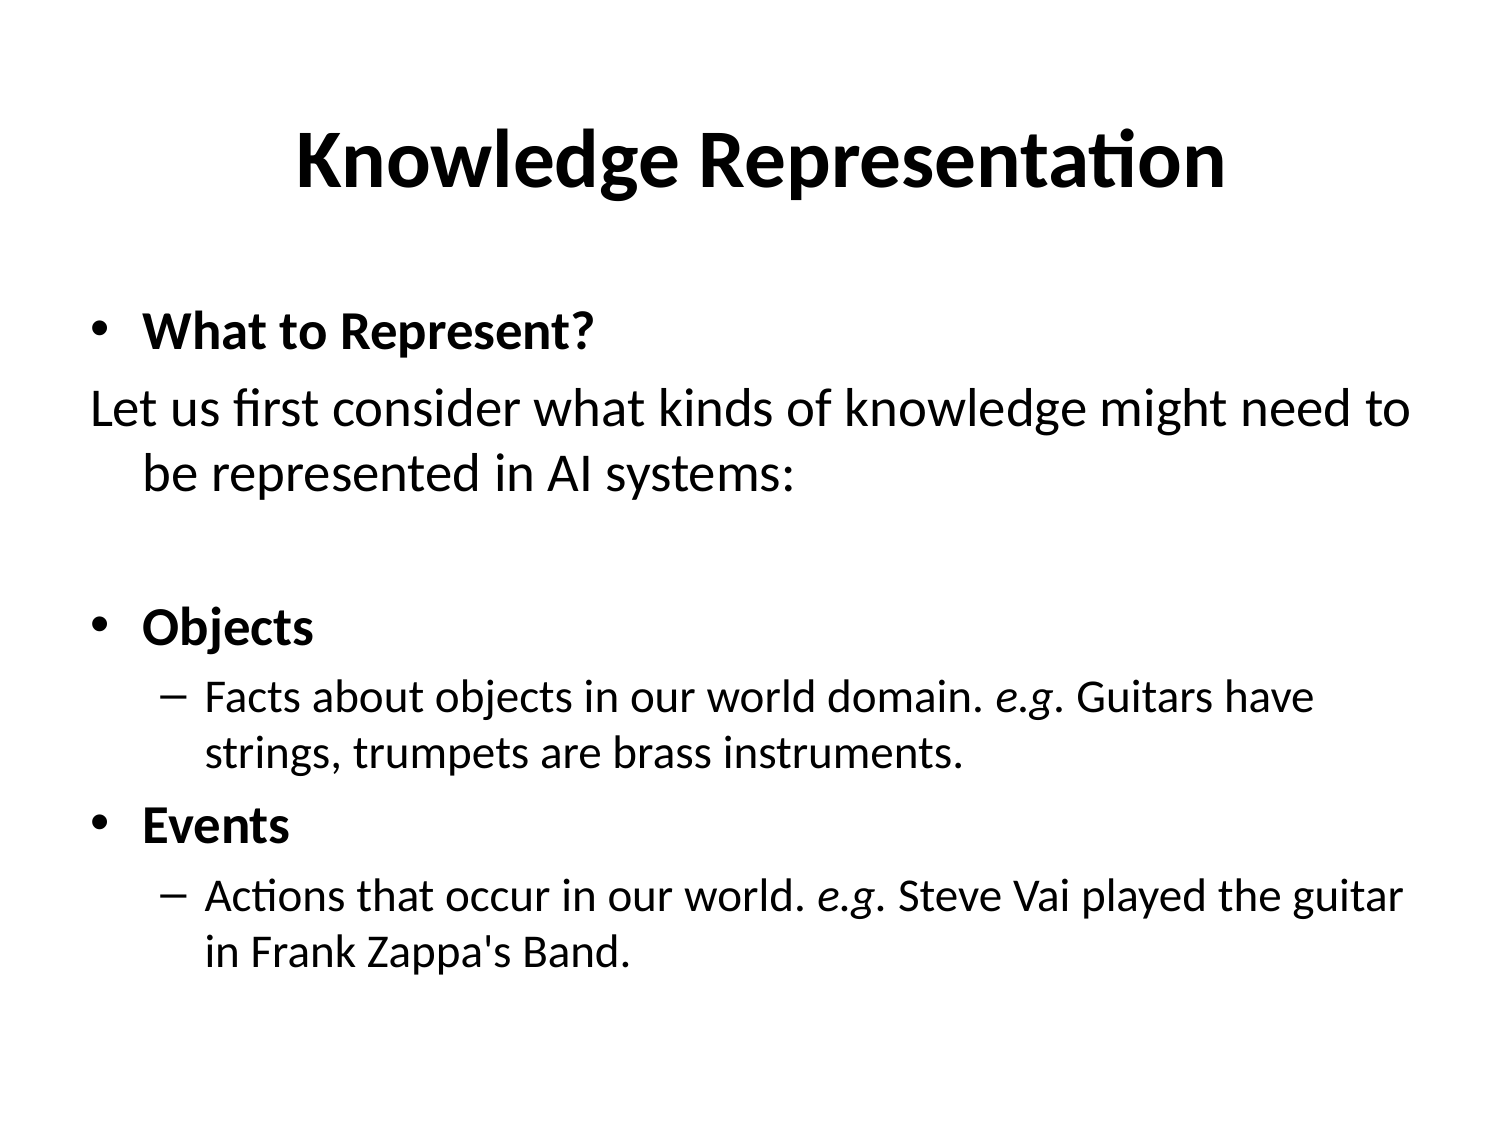

# Knowledge Representation
What to Represent?
Let us first consider what kinds of knowledge might need to be represented in AI systems:

Objects
Facts about objects in our world domain. e.g. Guitars have strings, trumpets are brass instruments.
Events
Actions that occur in our world. e.g. Steve Vai played the guitar in Frank Zappa's Band.